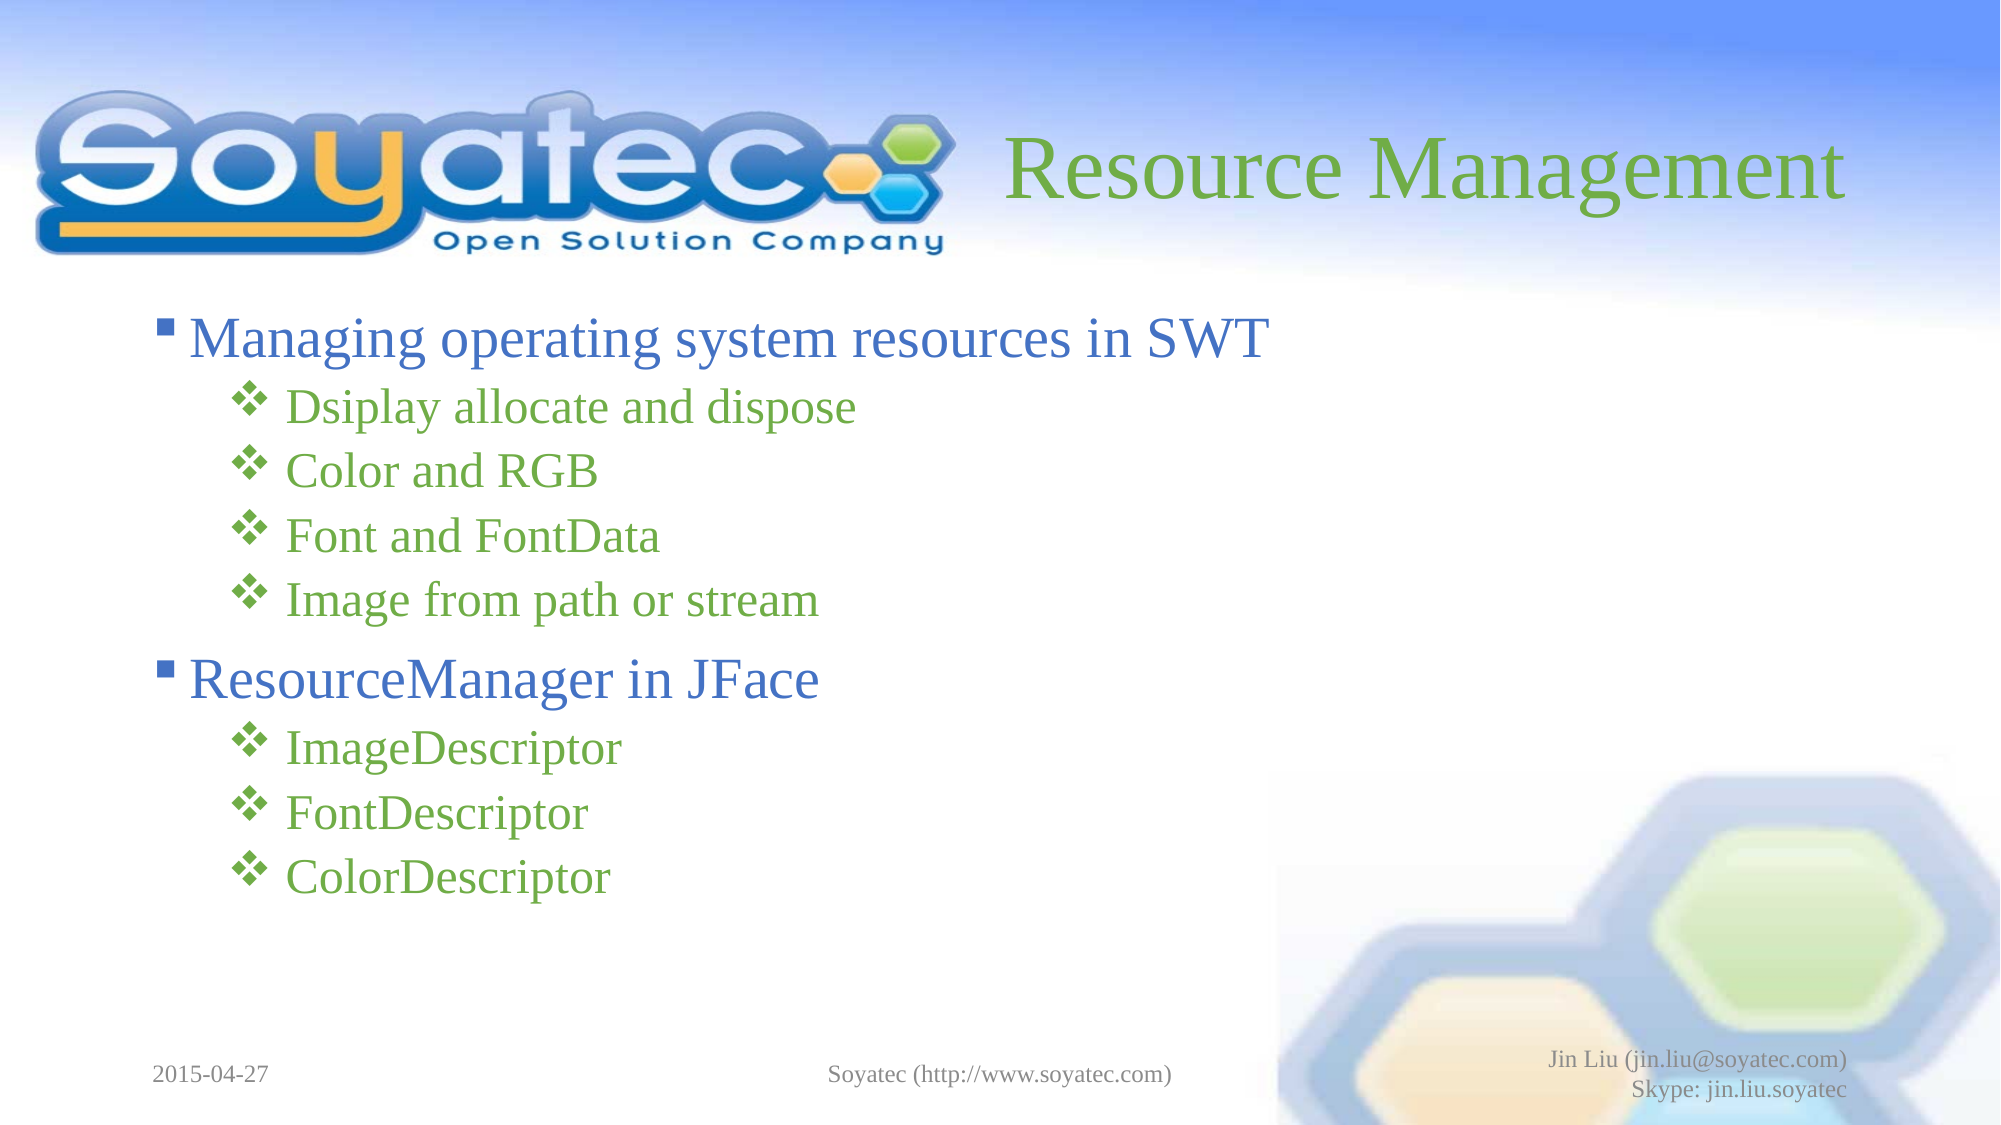

# Resource Management
Managing operating system resources in SWT
 Dsiplay allocate and dispose
 Color and RGB
 Font and FontData
 Image from path or stream
ResourceManager in JFace
 ImageDescriptor
 FontDescriptor
 ColorDescriptor
2015-04-27
Soyatec (http://www.soyatec.com)
Jin Liu (jin.liu@soyatec.com)
Skype: jin.liu.soyatec